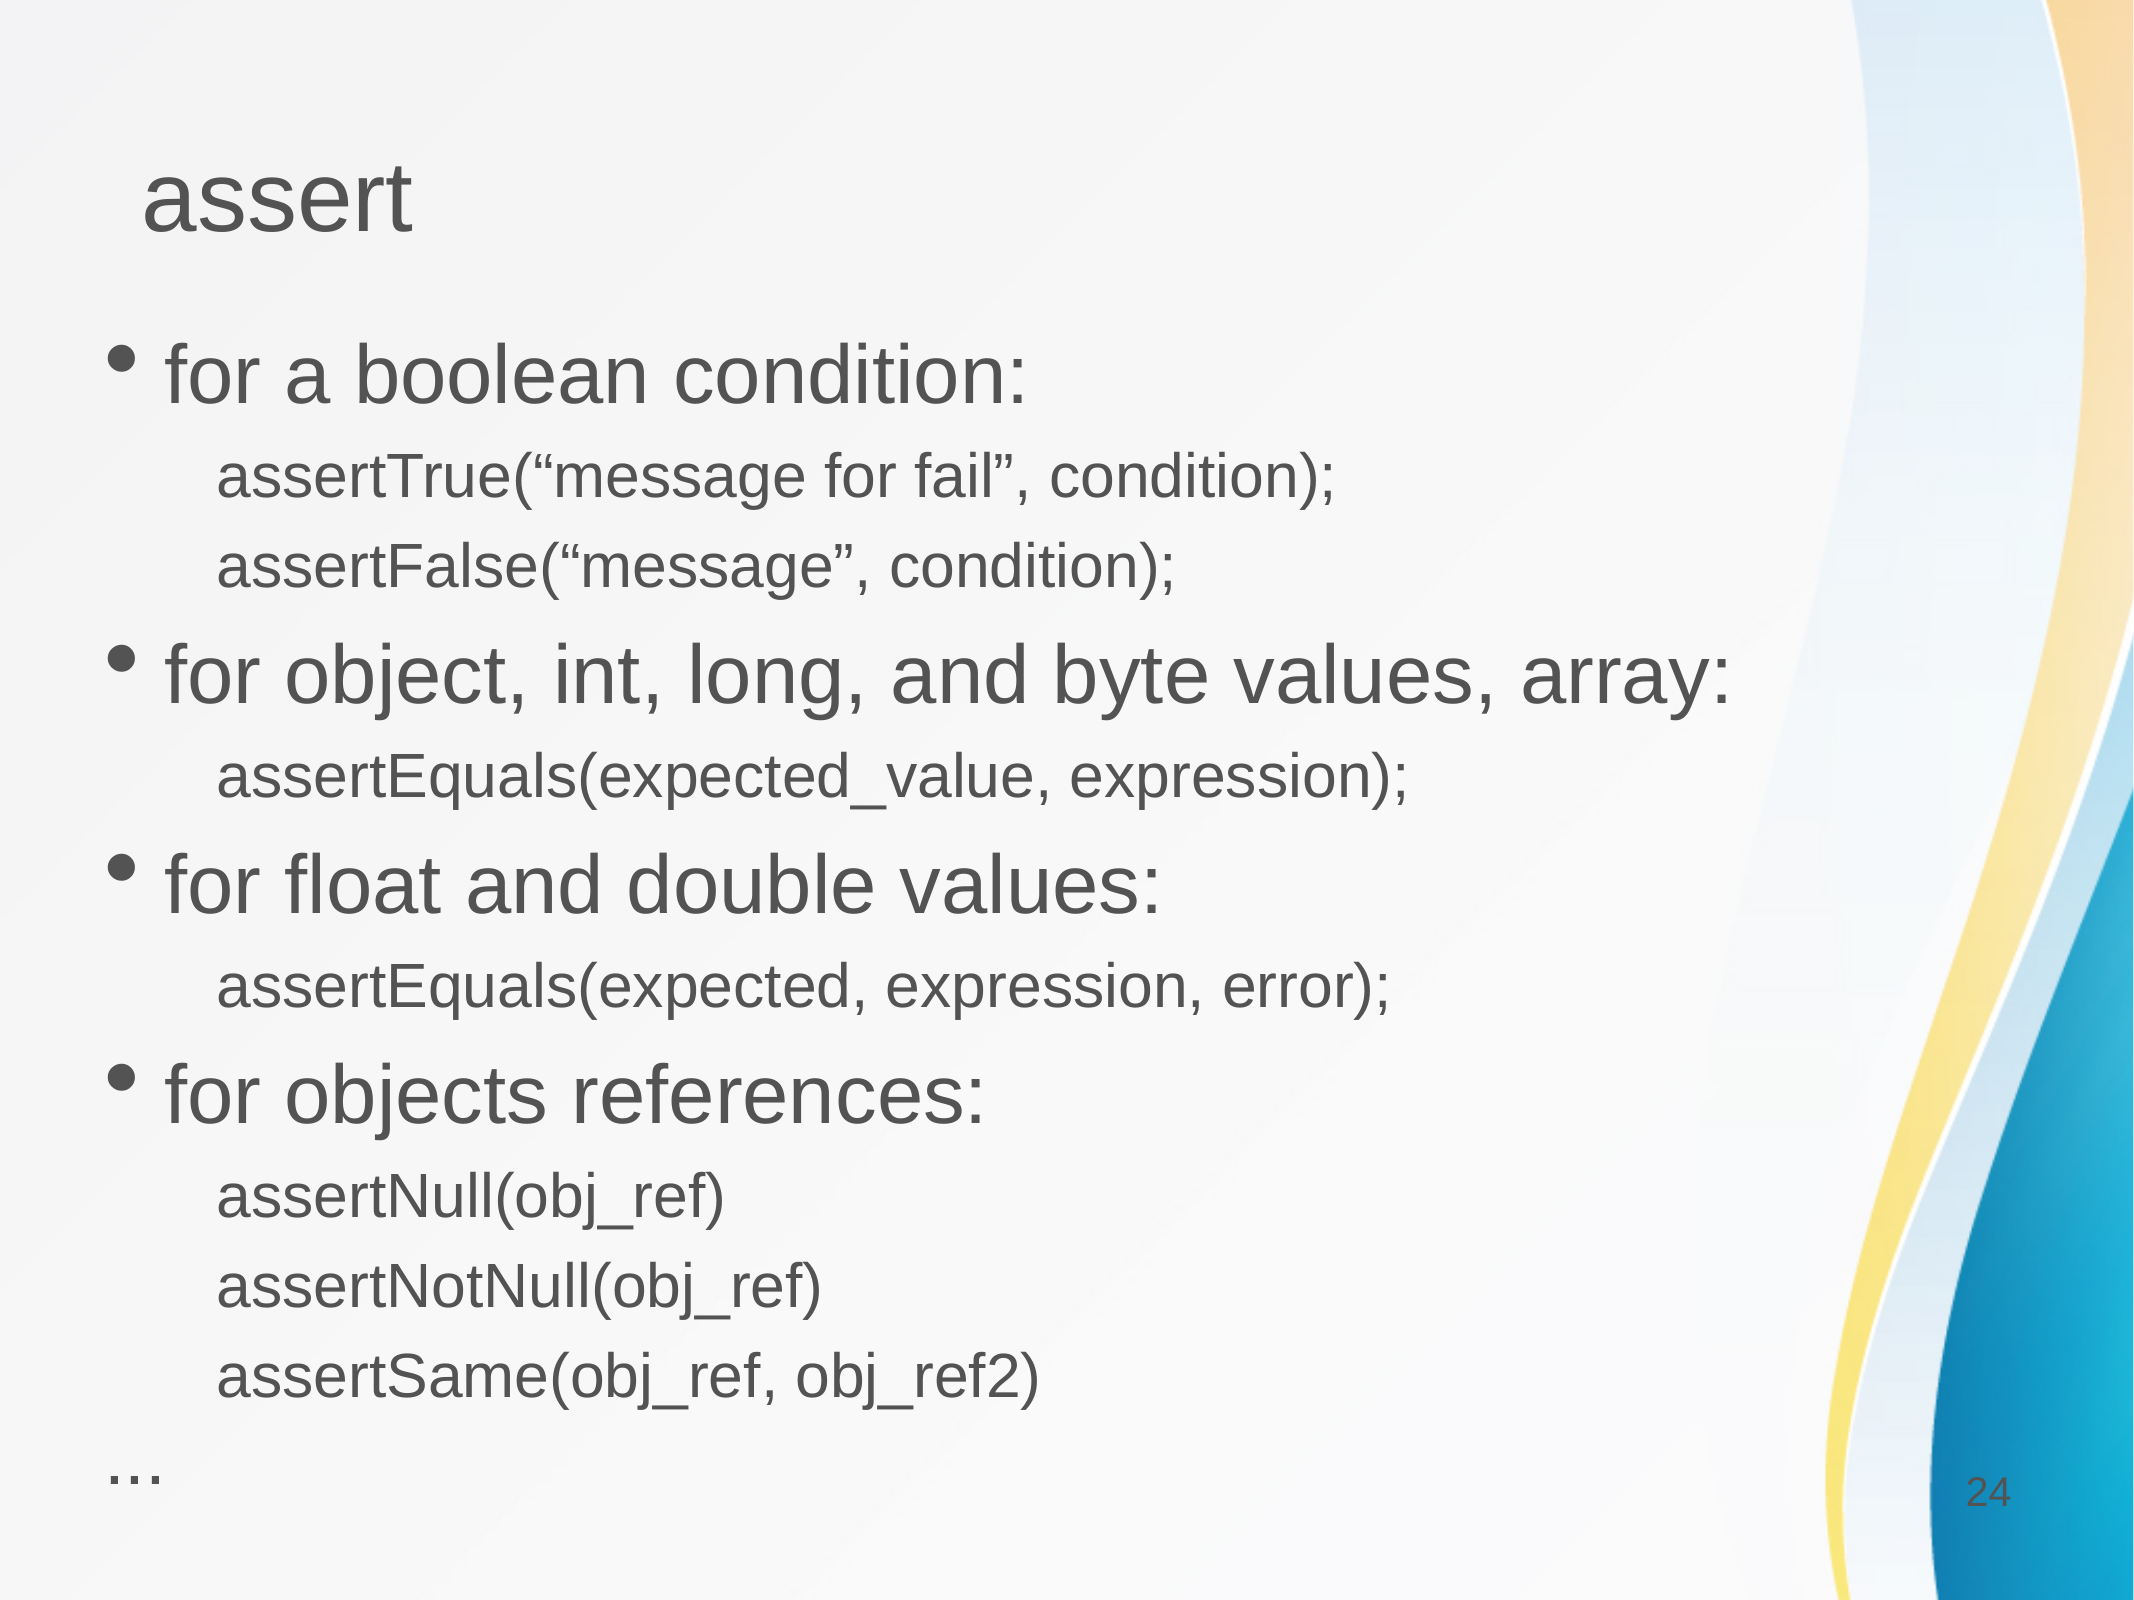

assert
 for a boolean condition:
assertTrue(“message for fail”, condition);
assertFalse(“message”, condition);
 for object, int, long, and byte values, array:
assertEquals(expected_value, expression);
 for float and double values:
assertEquals(expected, expression, error);
 for objects references:
assertNull(obj_ref)
assertNotNull(obj_ref)
assertSame(obj_ref, obj_ref2)
...
24